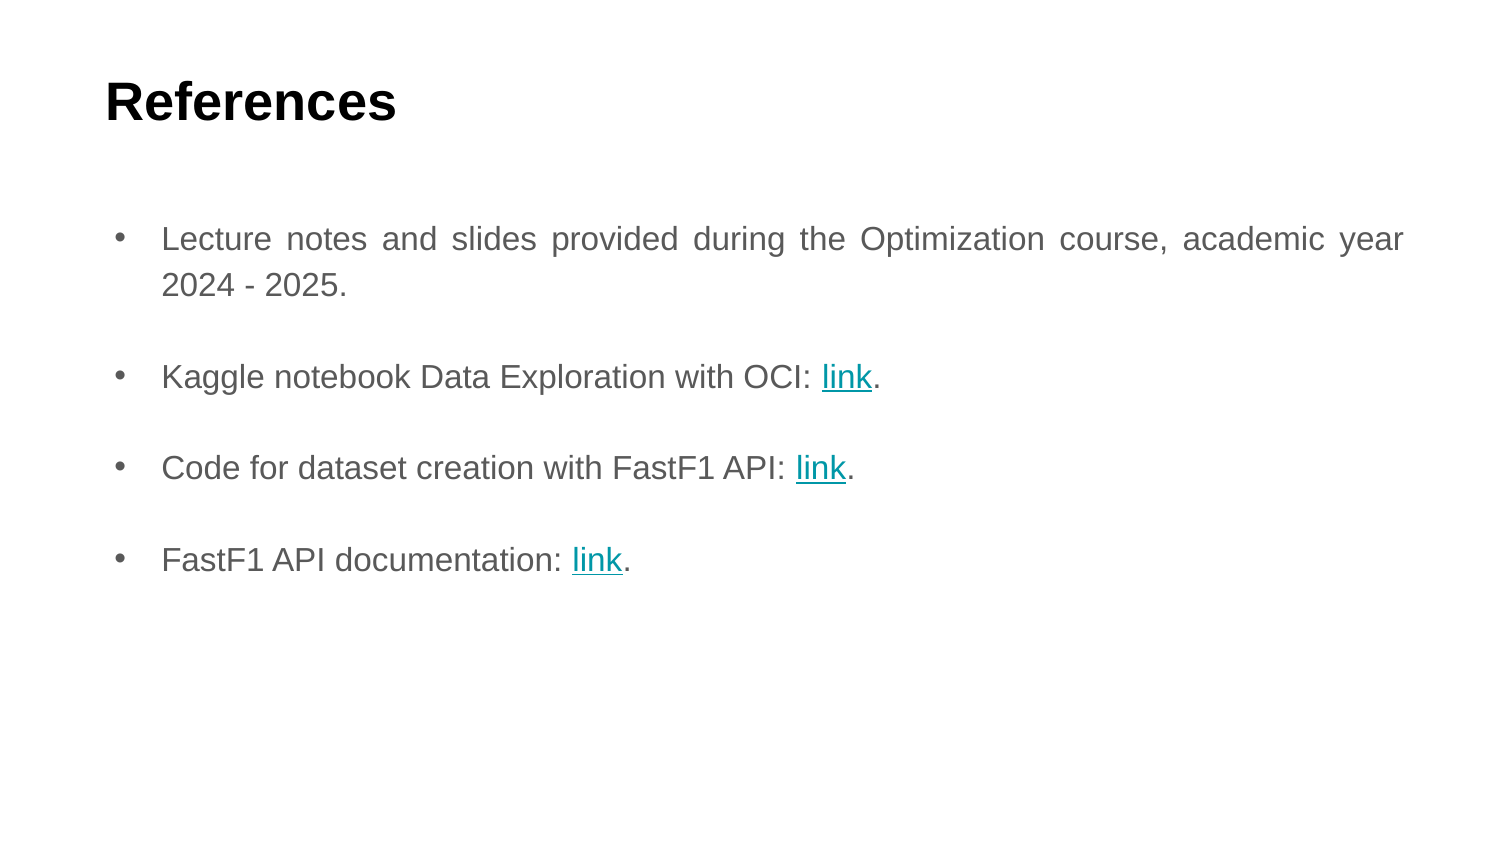

# References

Lecture notes and slides provided during the Optimization course, academic year 2024 - 2025.

Kaggle notebook Data Exploration with OCI: link.

Code for dataset creation with FastF1 API: link.

FastF1 API documentation: link.